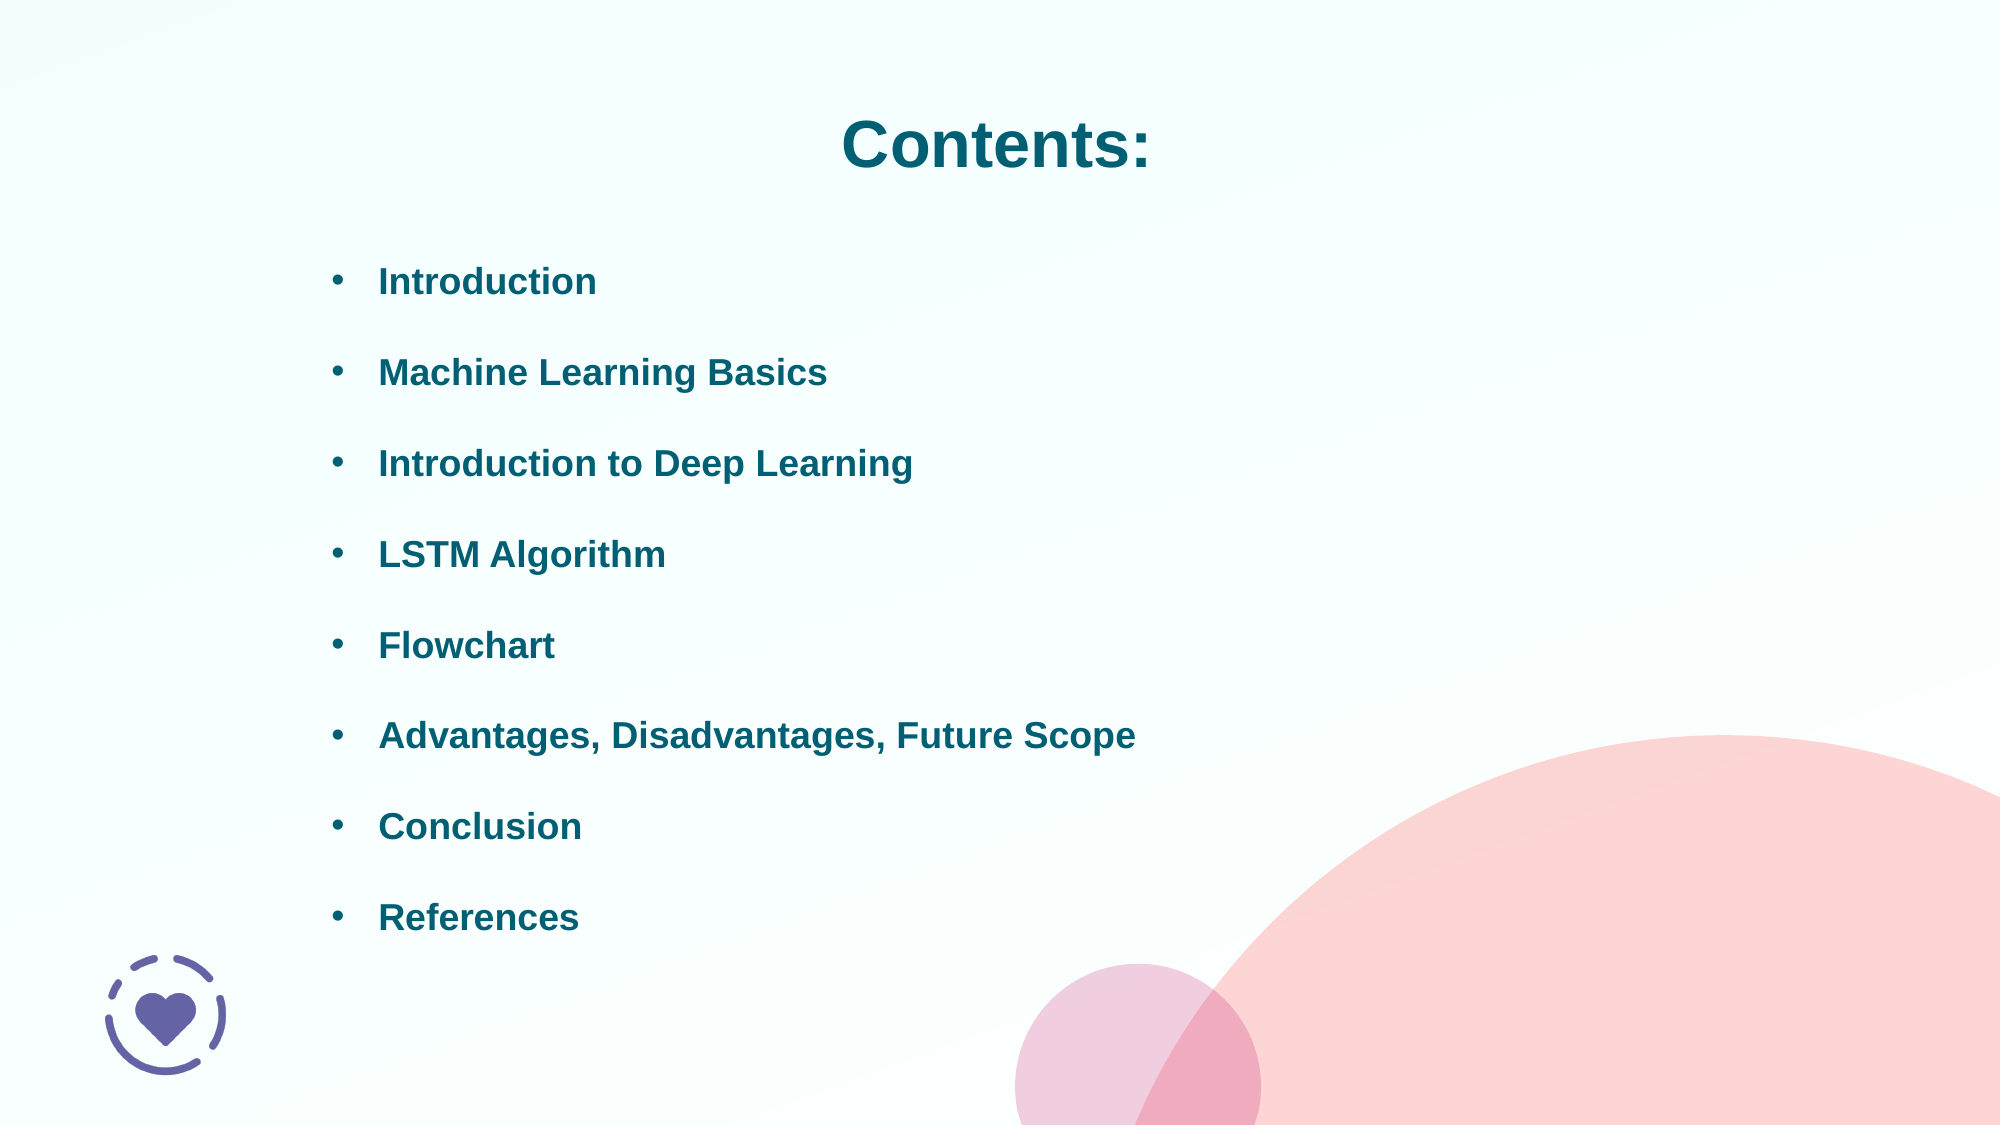

# Contents:
Introduction
Machine Learning Basics
Introduction to Deep Learning
LSTM Algorithm
Flowchart
Advantages, Disadvantages, Future Scope
Conclusion
References